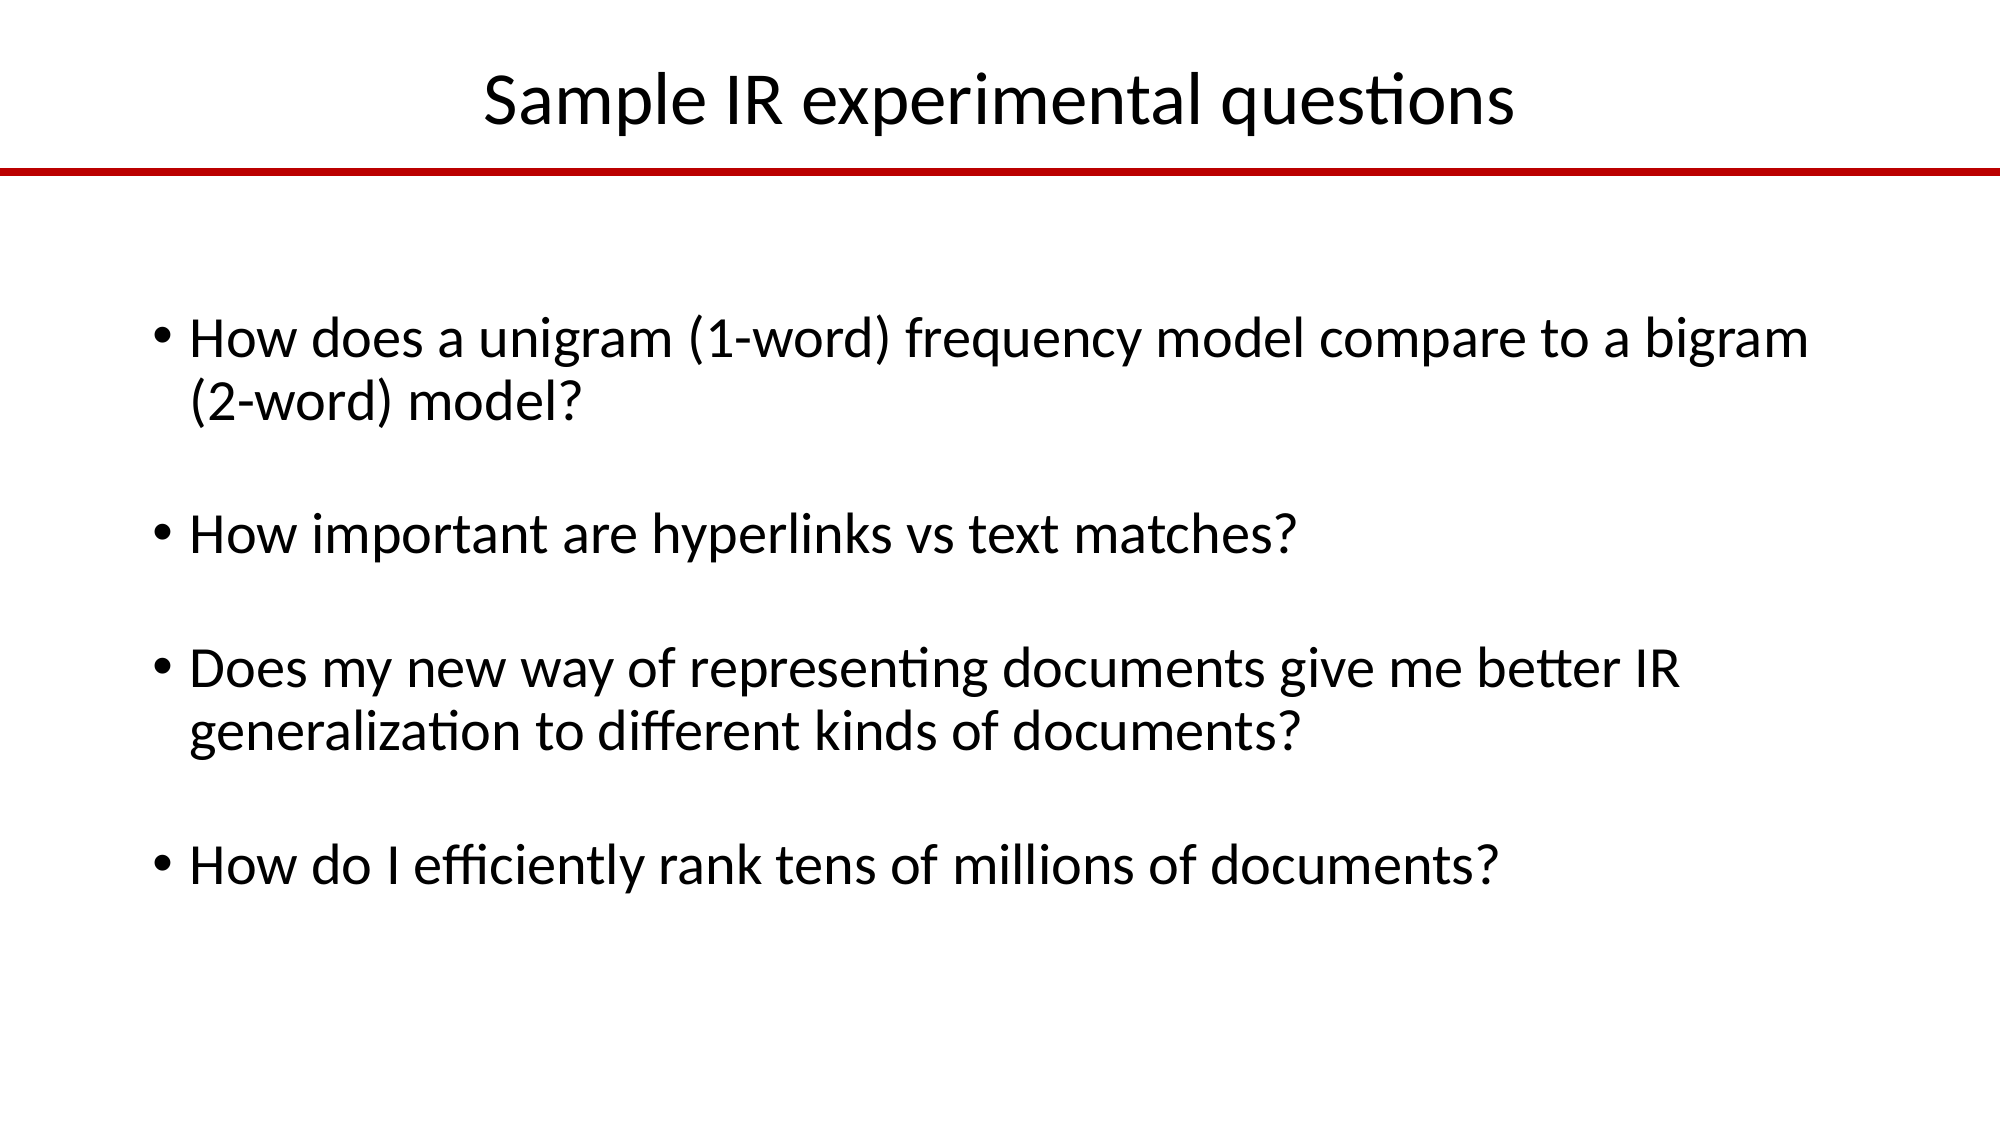

# Sample IR experimental questions
How does a unigram (1-word) frequency model compare to a bigram (2-word) model?
How important are hyperlinks vs text matches?
Does my new way of representing documents give me better IR generalization to different kinds of documents?
How do I efficiently rank tens of millions of documents?